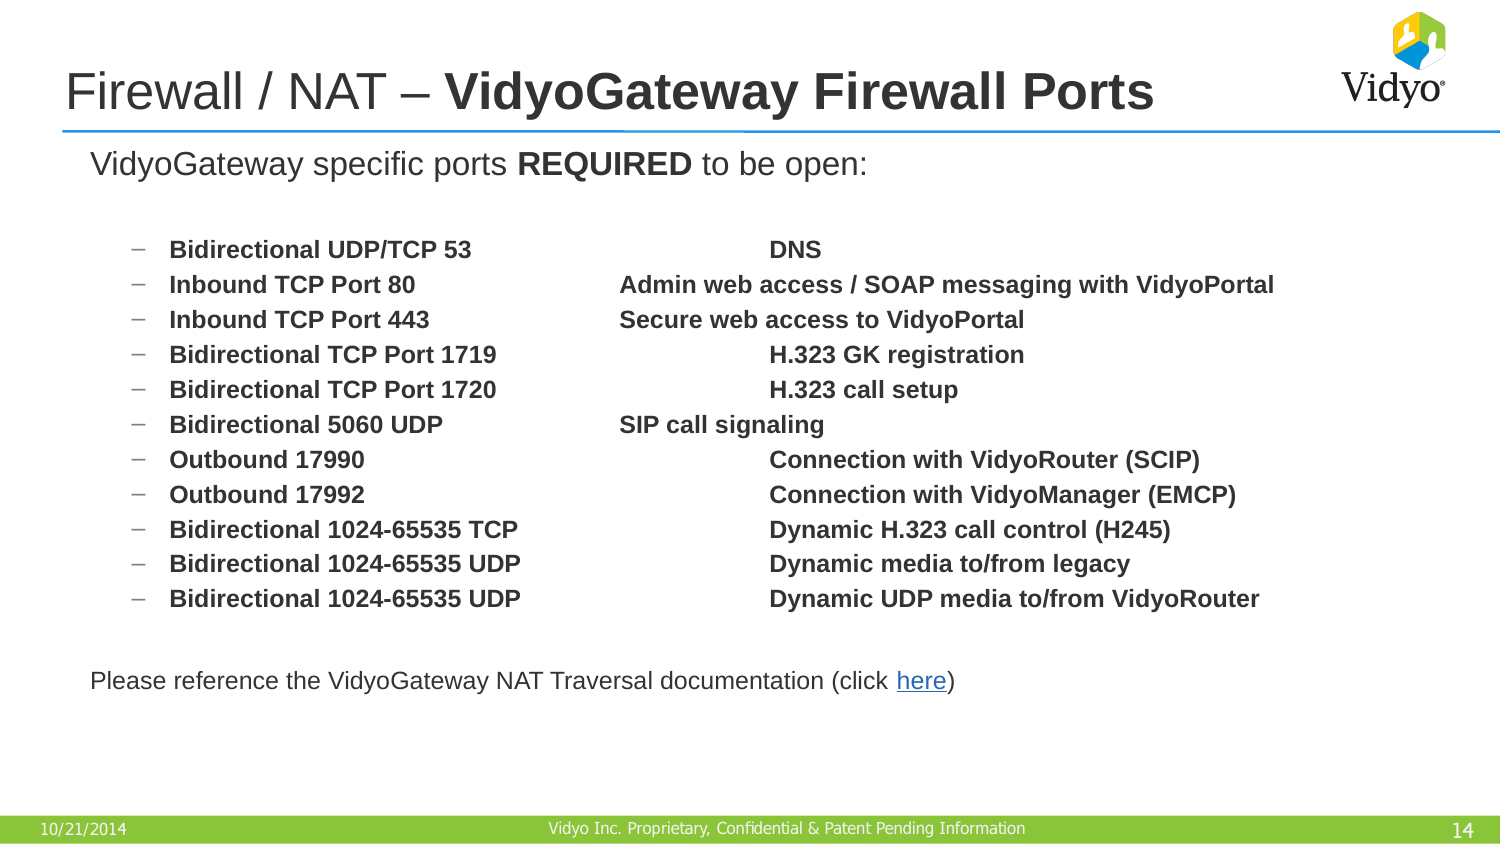

# Firewall / NAT – VidyoGateway Firewall Ports
VidyoGateway specific ports REQUIRED to be open:

Bidirectional UDP/TCP 53		DNS
Inbound TCP Port 80		Admin web access / SOAP messaging with VidyoPortal
Inbound TCP Port 443   		Secure web access to VidyoPortal
Bidirectional TCP Port 1719		H.323 GK registration
Bidirectional TCP Port 1720		H.323 call setup
Bidirectional 5060 UDP		SIP call signaling
Outbound 17990			Connection with VidyoRouter (SCIP)
Outbound 17992			Connection with VidyoManager (EMCP)
Bidirectional 1024-65535 TCP		Dynamic H.323 call control (H245)
Bidirectional 1024-65535 UDP		Dynamic media to/from legacy
Bidirectional 1024-65535 UDP 		Dynamic UDP media to/from VidyoRouter

Please reference the VidyoGateway NAT Traversal documentation (click here)